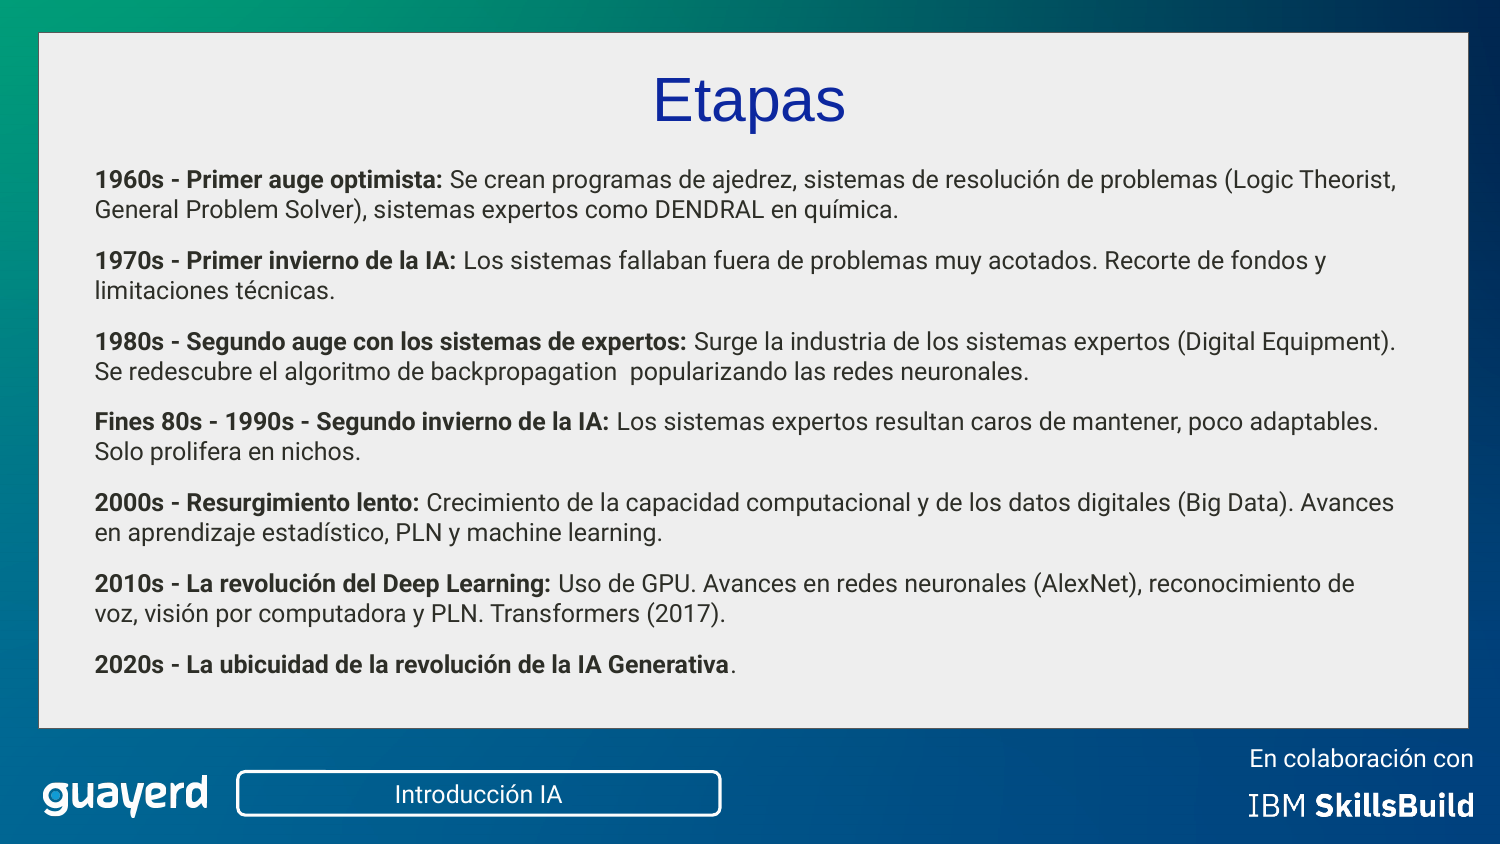

Etapas
1960s - Primer auge optimista: Se crean programas de ajedrez, sistemas de resolución de problemas (Logic Theorist, General Problem Solver), sistemas expertos como DENDRAL en química.
1970s - Primer invierno de la IA: Los sistemas fallaban fuera de problemas muy acotados. Recorte de fondos y limitaciones técnicas.
1980s - Segundo auge con los sistemas de expertos: Surge la industria de los sistemas expertos (Digital Equipment).
Se redescubre el algoritmo de backpropagation  popularizando las redes neuronales.
Fines 80s - 1990s - Segundo invierno de la IA: Los sistemas expertos resultan caros de mantener, poco adaptables. Solo prolifera en nichos.
2000s - Resurgimiento lento: Crecimiento de la capacidad computacional y de los datos digitales (Big Data). Avances en aprendizaje estadístico, PLN y machine learning.
2010s - La revolución del Deep Learning: Uso de GPU. Avances en redes neuronales (AlexNet), reconocimiento de voz, visión por computadora y PLN. Transformers (2017).
2020s - La ubicuidad de la revolución de la IA Generativa.

Introducción IA